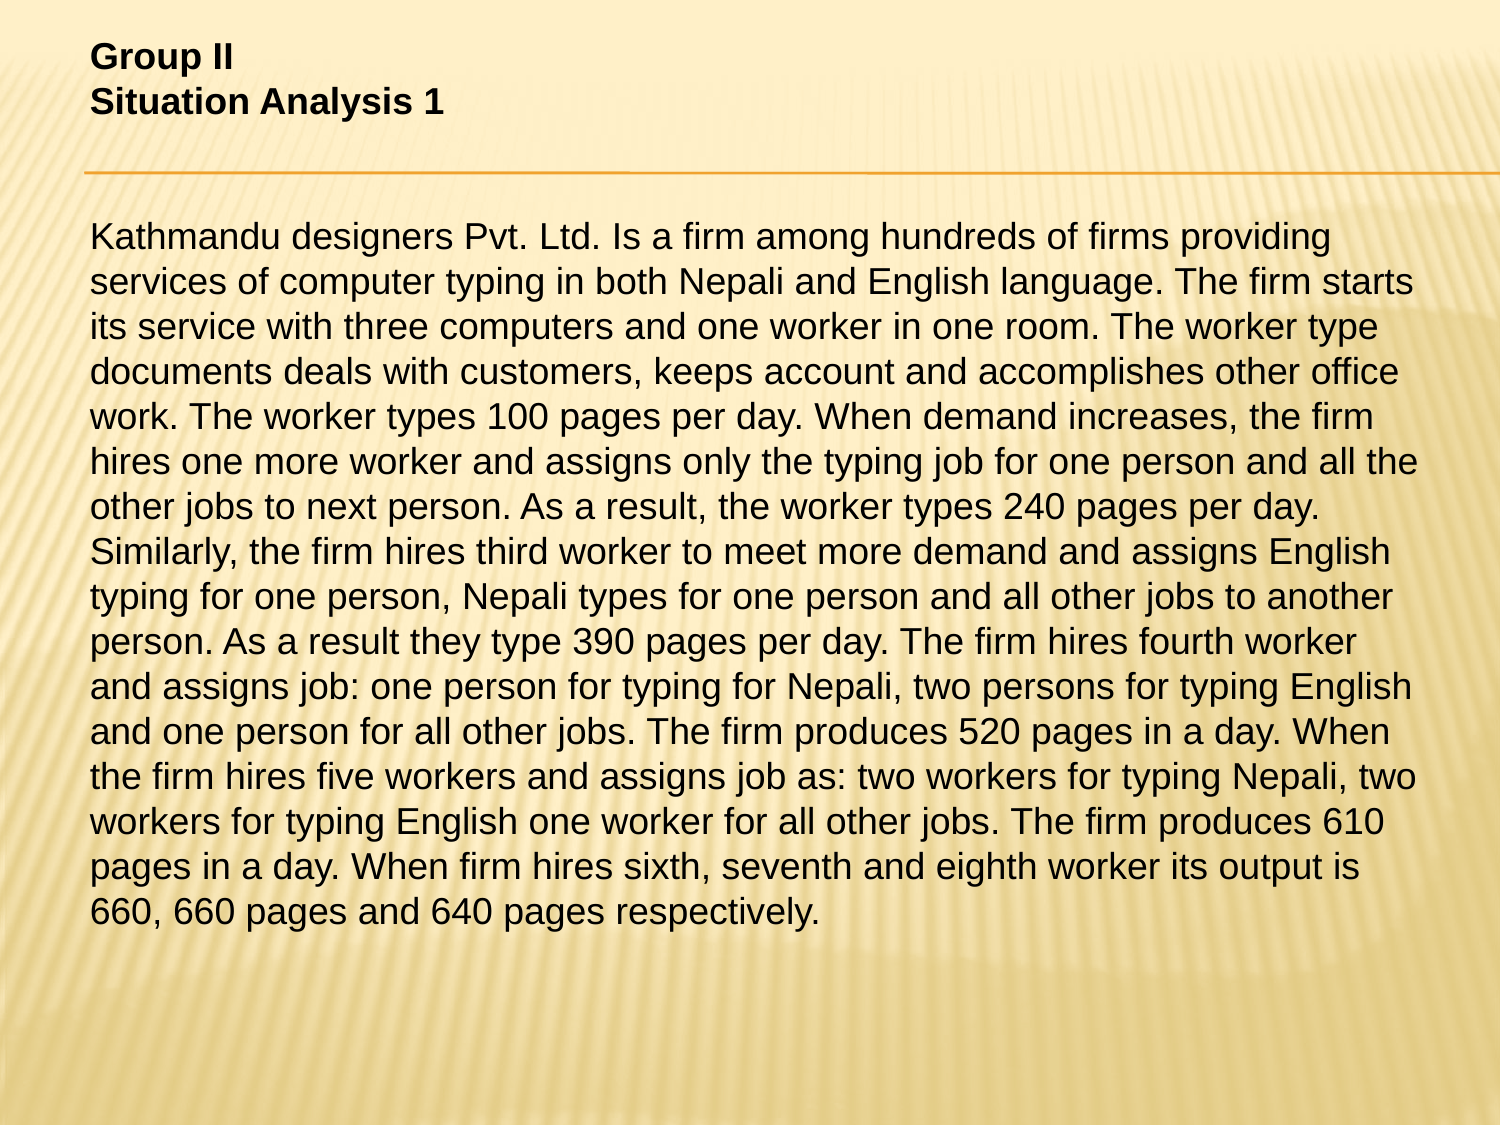

Group II
Situation Analysis 1

Kathmandu designers Pvt. Ltd. Is a firm among hundreds of firms providing services of computer typing in both Nepali and English language. The firm starts its service with three computers and one worker in one room. The worker type documents deals with customers, keeps account and accomplishes other office work. The worker types 100 pages per day. When demand increases, the firm hires one more worker and assigns only the typing job for one person and all the other jobs to next person. As a result, the worker types 240 pages per day. Similarly, the firm hires third worker to meet more demand and assigns English typing for one person, Nepali types for one person and all other jobs to another person. As a result they type 390 pages per day. The firm hires fourth worker and assigns job: one person for typing for Nepali, two persons for typing English and one person for all other jobs. The firm produces 520 pages in a day. When the firm hires five workers and assigns job as: two workers for typing Nepali, two workers for typing English one worker for all other jobs. The firm produces 610 pages in a day. When firm hires sixth, seventh and eighth worker its output is 660, 660 pages and 640 pages respectively.